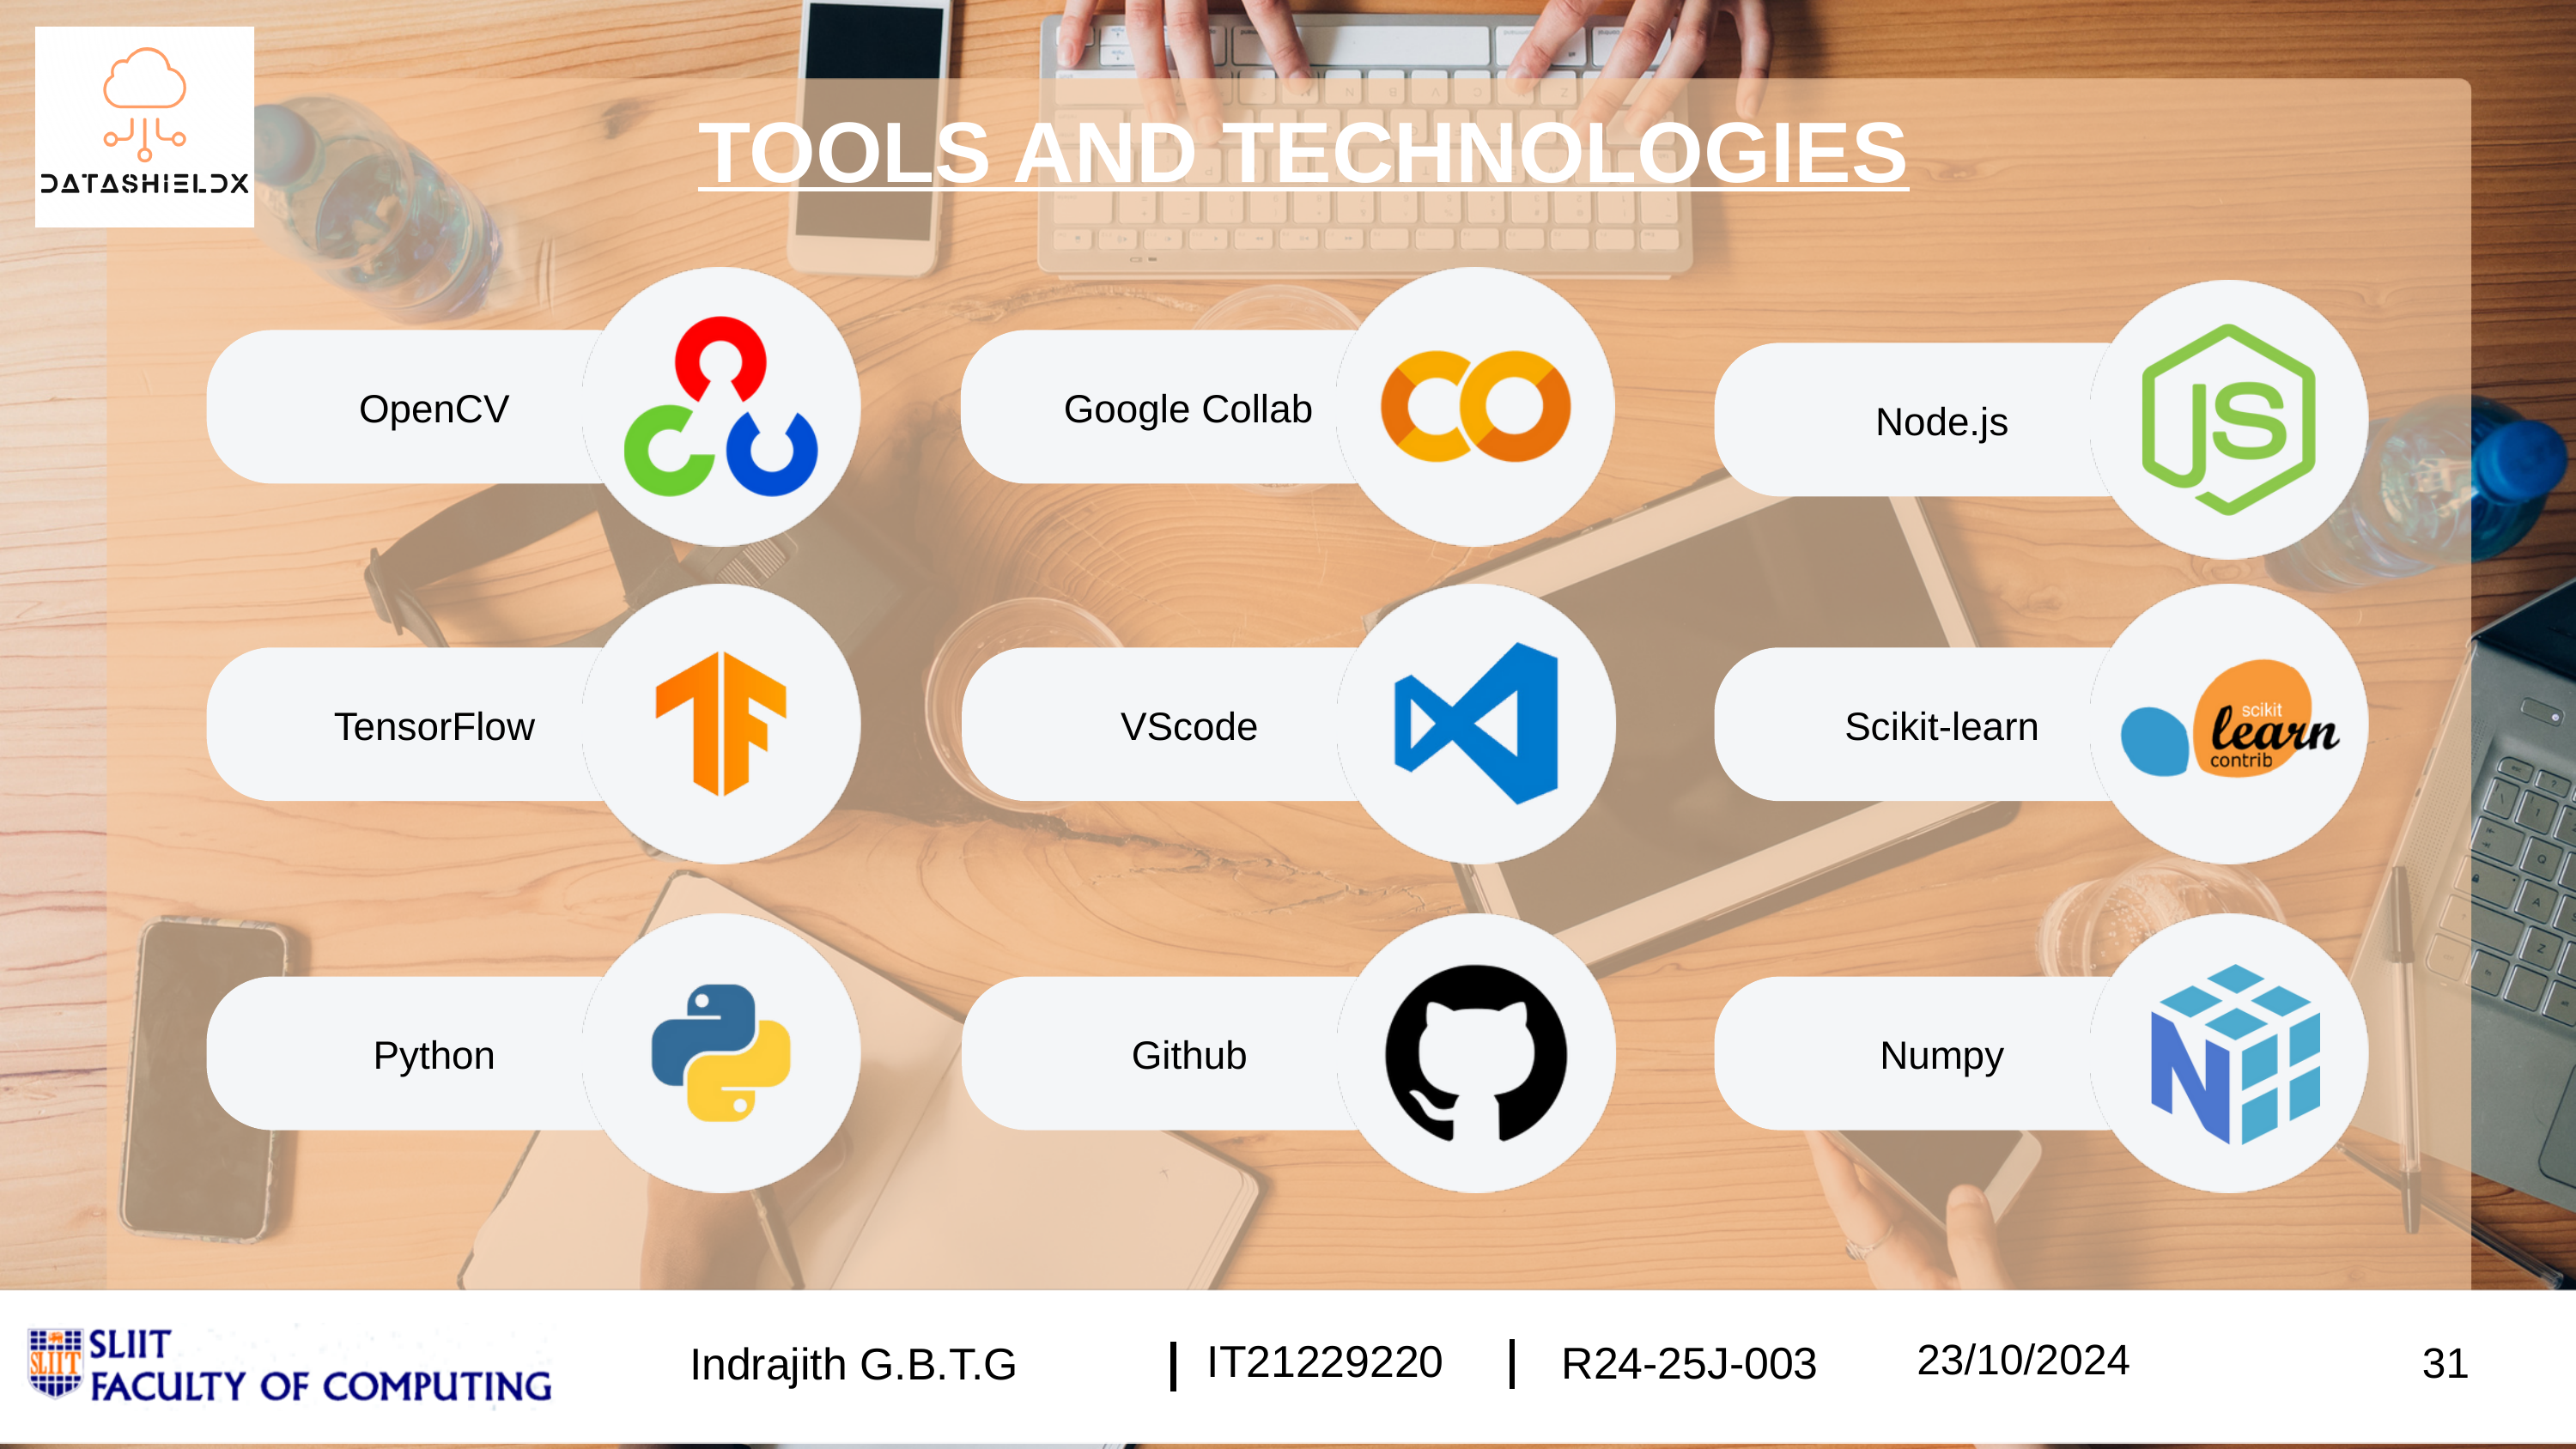

TOOLS AND TECHNOLOGIES

OpenCV
Google Collab
Node.js

TensorFlow
VScode
Scikit-learn

Python
Github
Numpy

23/10/2024
IT21229220
R24-25J-003
Indrajith G.B.T.G
31